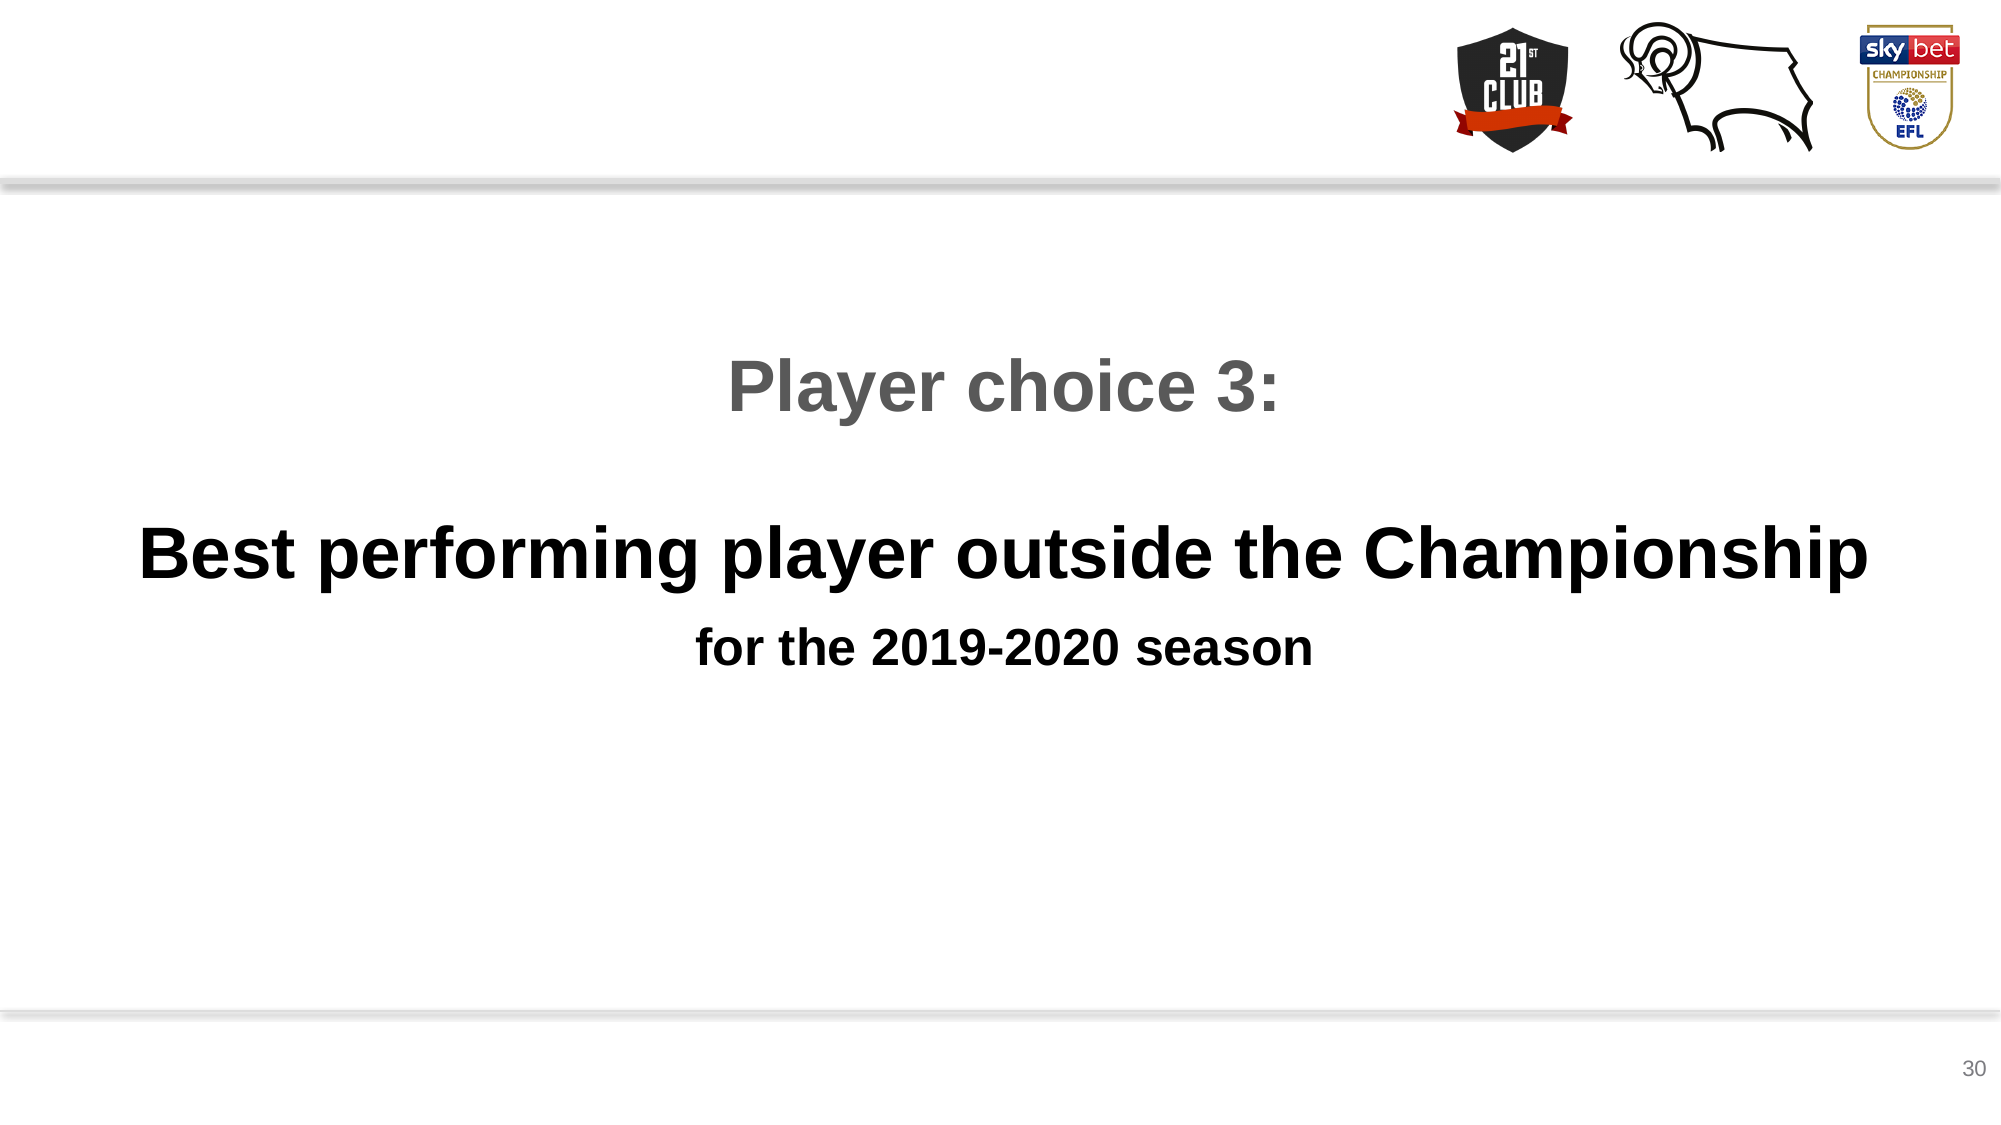

Player choice 3:

Best performing player outside the Championship
for the 2019-2020 season
30